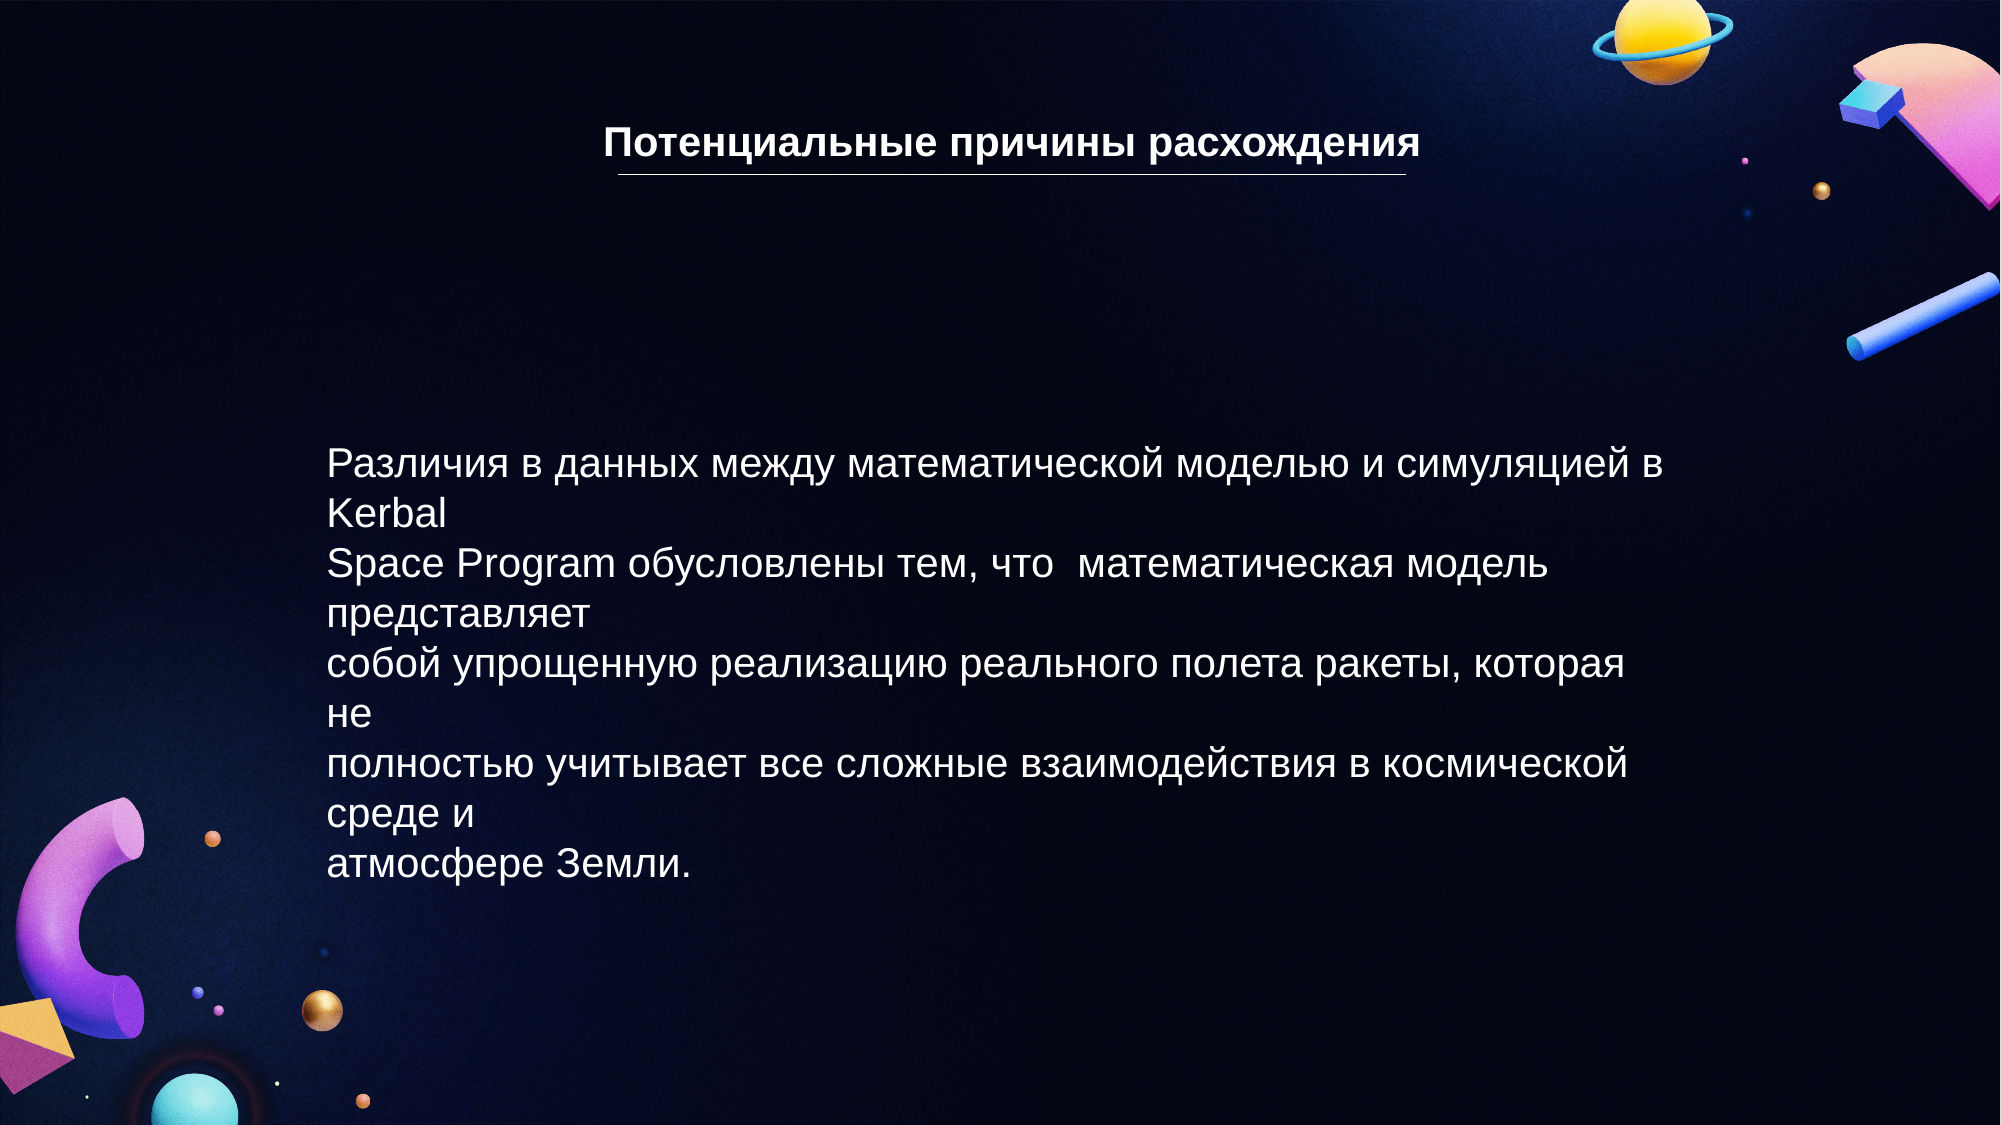

Потенциальные причины расхождения
Различия в данных между математической моделью и симуляцией в Kerbal
Space Program обусловлены тем, что  математическая модель представляет
собой упрощенную реализацию реального полета ракеты, которая не
полностью учитывает все сложные взаимодействия в космической среде и
атмосфере Земли.